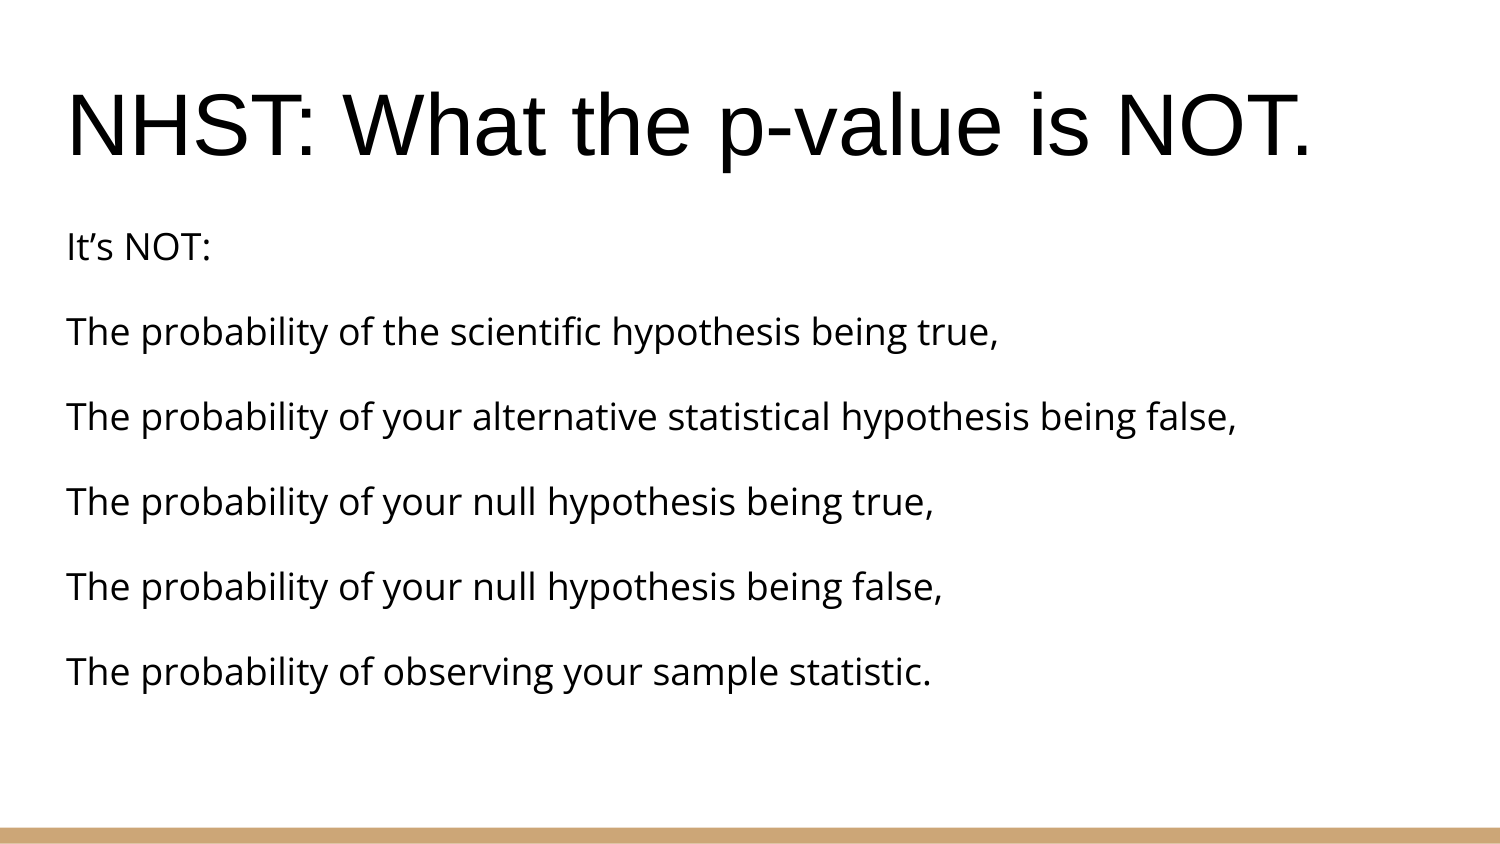

# NHST: What the p-value is NOT.
It’s NOT:
The probability of the scientific hypothesis being true,
The probability of your alternative statistical hypothesis being false,
The probability of your null hypothesis being true,
The probability of your null hypothesis being false,
The probability of observing your sample statistic.